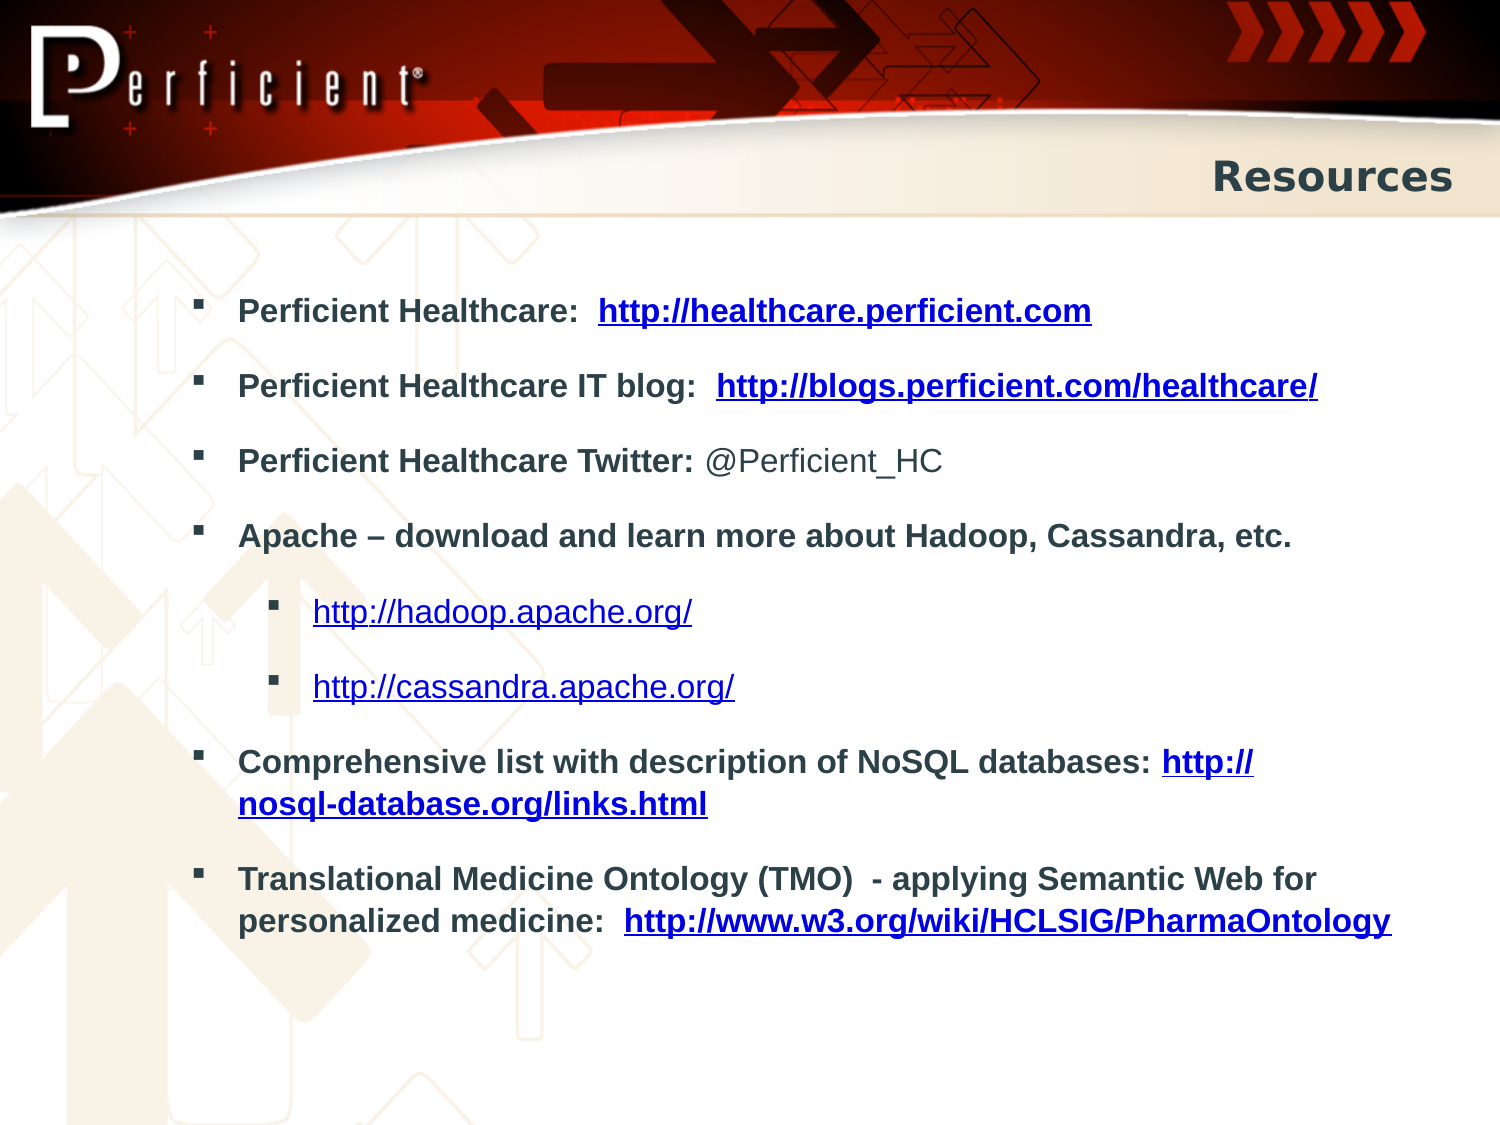

Resources

Perficient Healthcare:  http://healthcare.perficient.com
Perficient Healthcare IT blog:  http://blogs.perficient.com/healthcare/
Perficient Healthcare Twitter: @Perficient_HC
Apache – download and learn more about Hadoop, Cassandra, etc.
http://hadoop.apache.org/
http://cassandra.apache.org/
Comprehensive list with description of NoSQL databases: http://nosql-database.org/links.html
Translational Medicine Ontology (TMO)  - applying Semantic Web for personalized medicine:  http://www.w3.org/wiki/HCLSIG/PharmaOntology